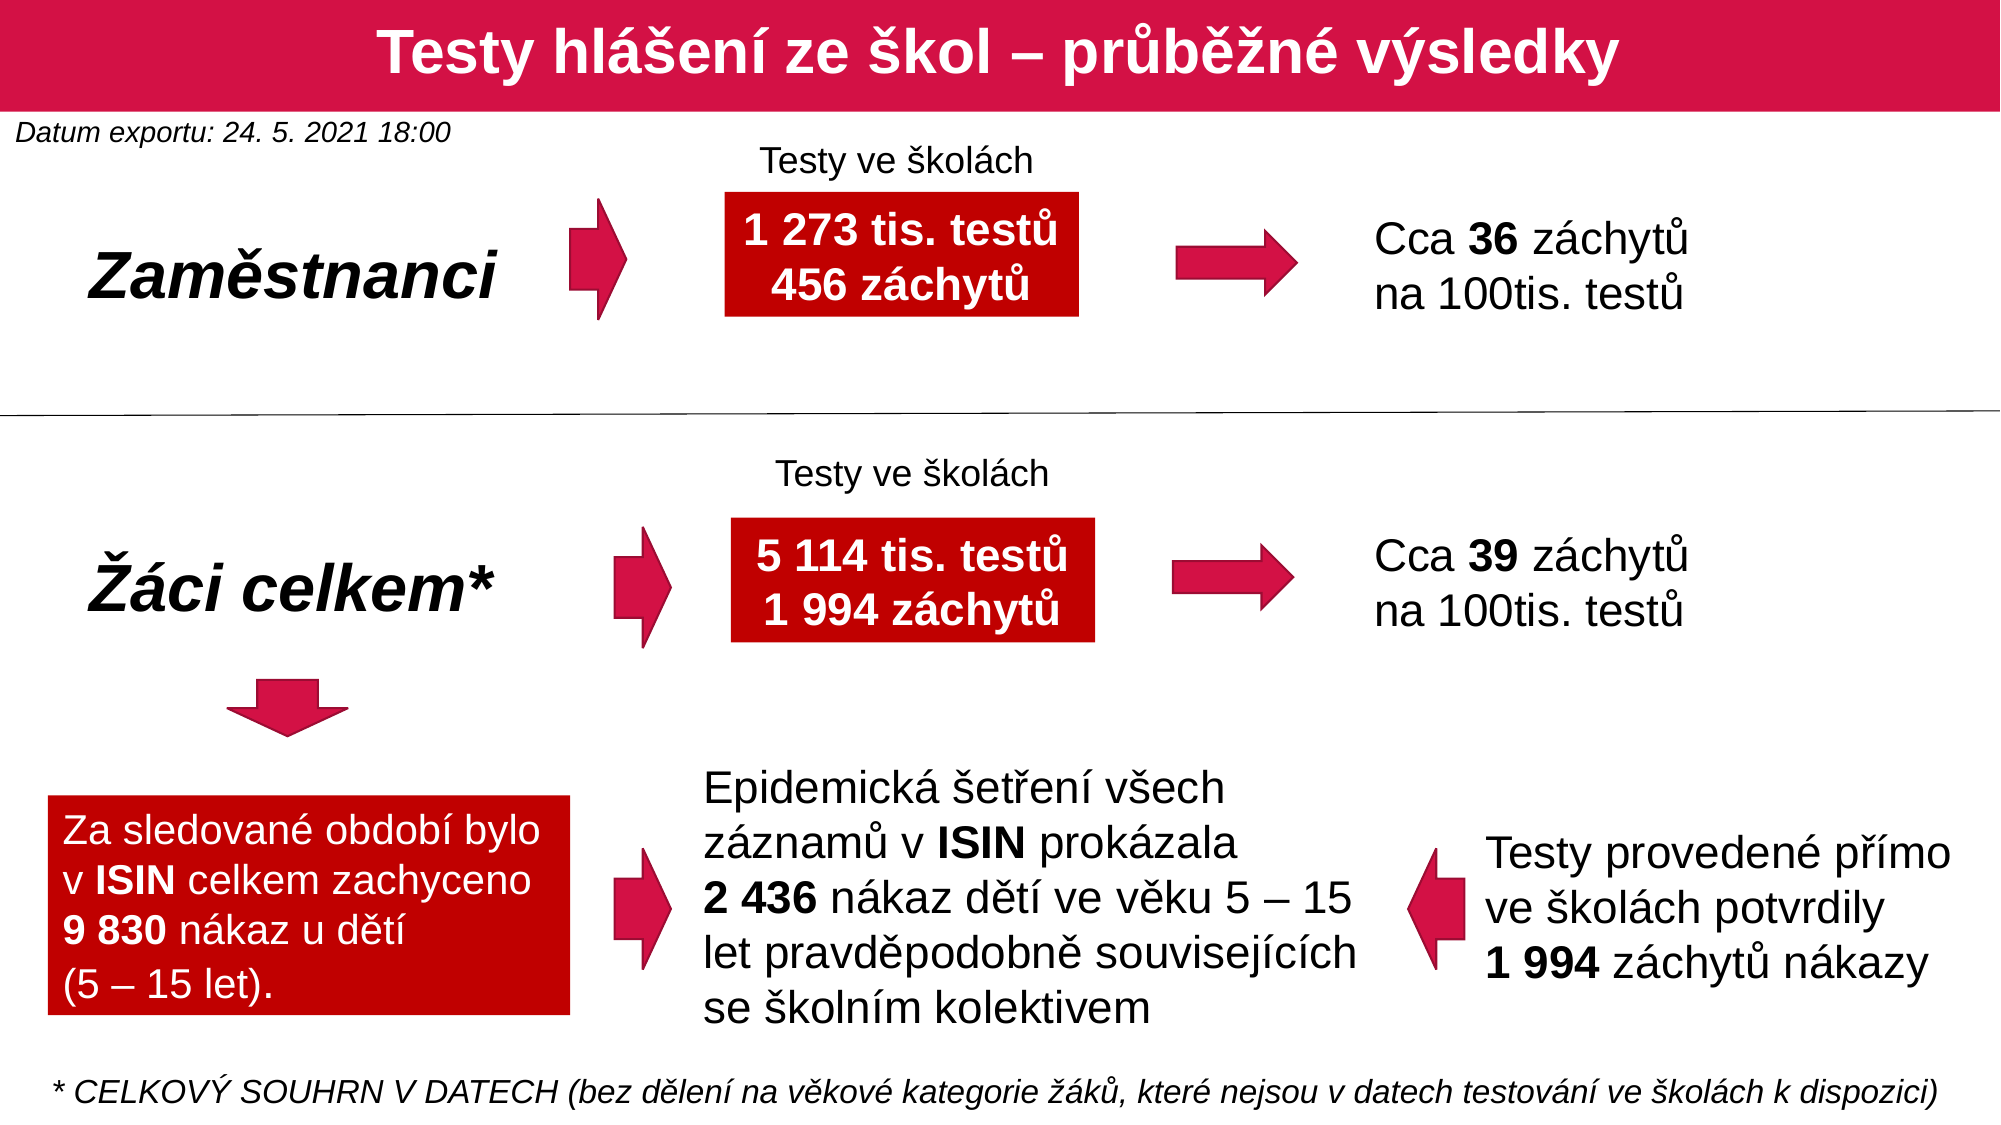

# Testy hlášení ze škol – průběžné výsledky
Datum exportu: 24. 5. 2021 18:00
Testy ve školách
1 273 tis. testů
456 záchytů

Cca 36 záchytů na 100tis. testů
Zaměstnanci

Testy ve školách
5 114 tis. testů
1 994 záchytů
Cca 39 záchytů na 100tis. testů

Žáci celkem*

Epidemická šetření všech záznamů v ISIN prokázala
2 436 nákaz dětí ve věku 5 – 15 let pravděpodobně souvisejících se školním kolektivem
Za sledované období bylo v ISIN celkem zachyceno
9 830 nákaz u dětí
(5 – 15 let).
Testy provedené přímo ve školách potvrdily
1 994 záchytů nákazy

* CELKOVÝ SOUHRN V DATECH (bez dělení na věkové kategorie žáků, které nejsou v datech testování ve školách k dispozici)